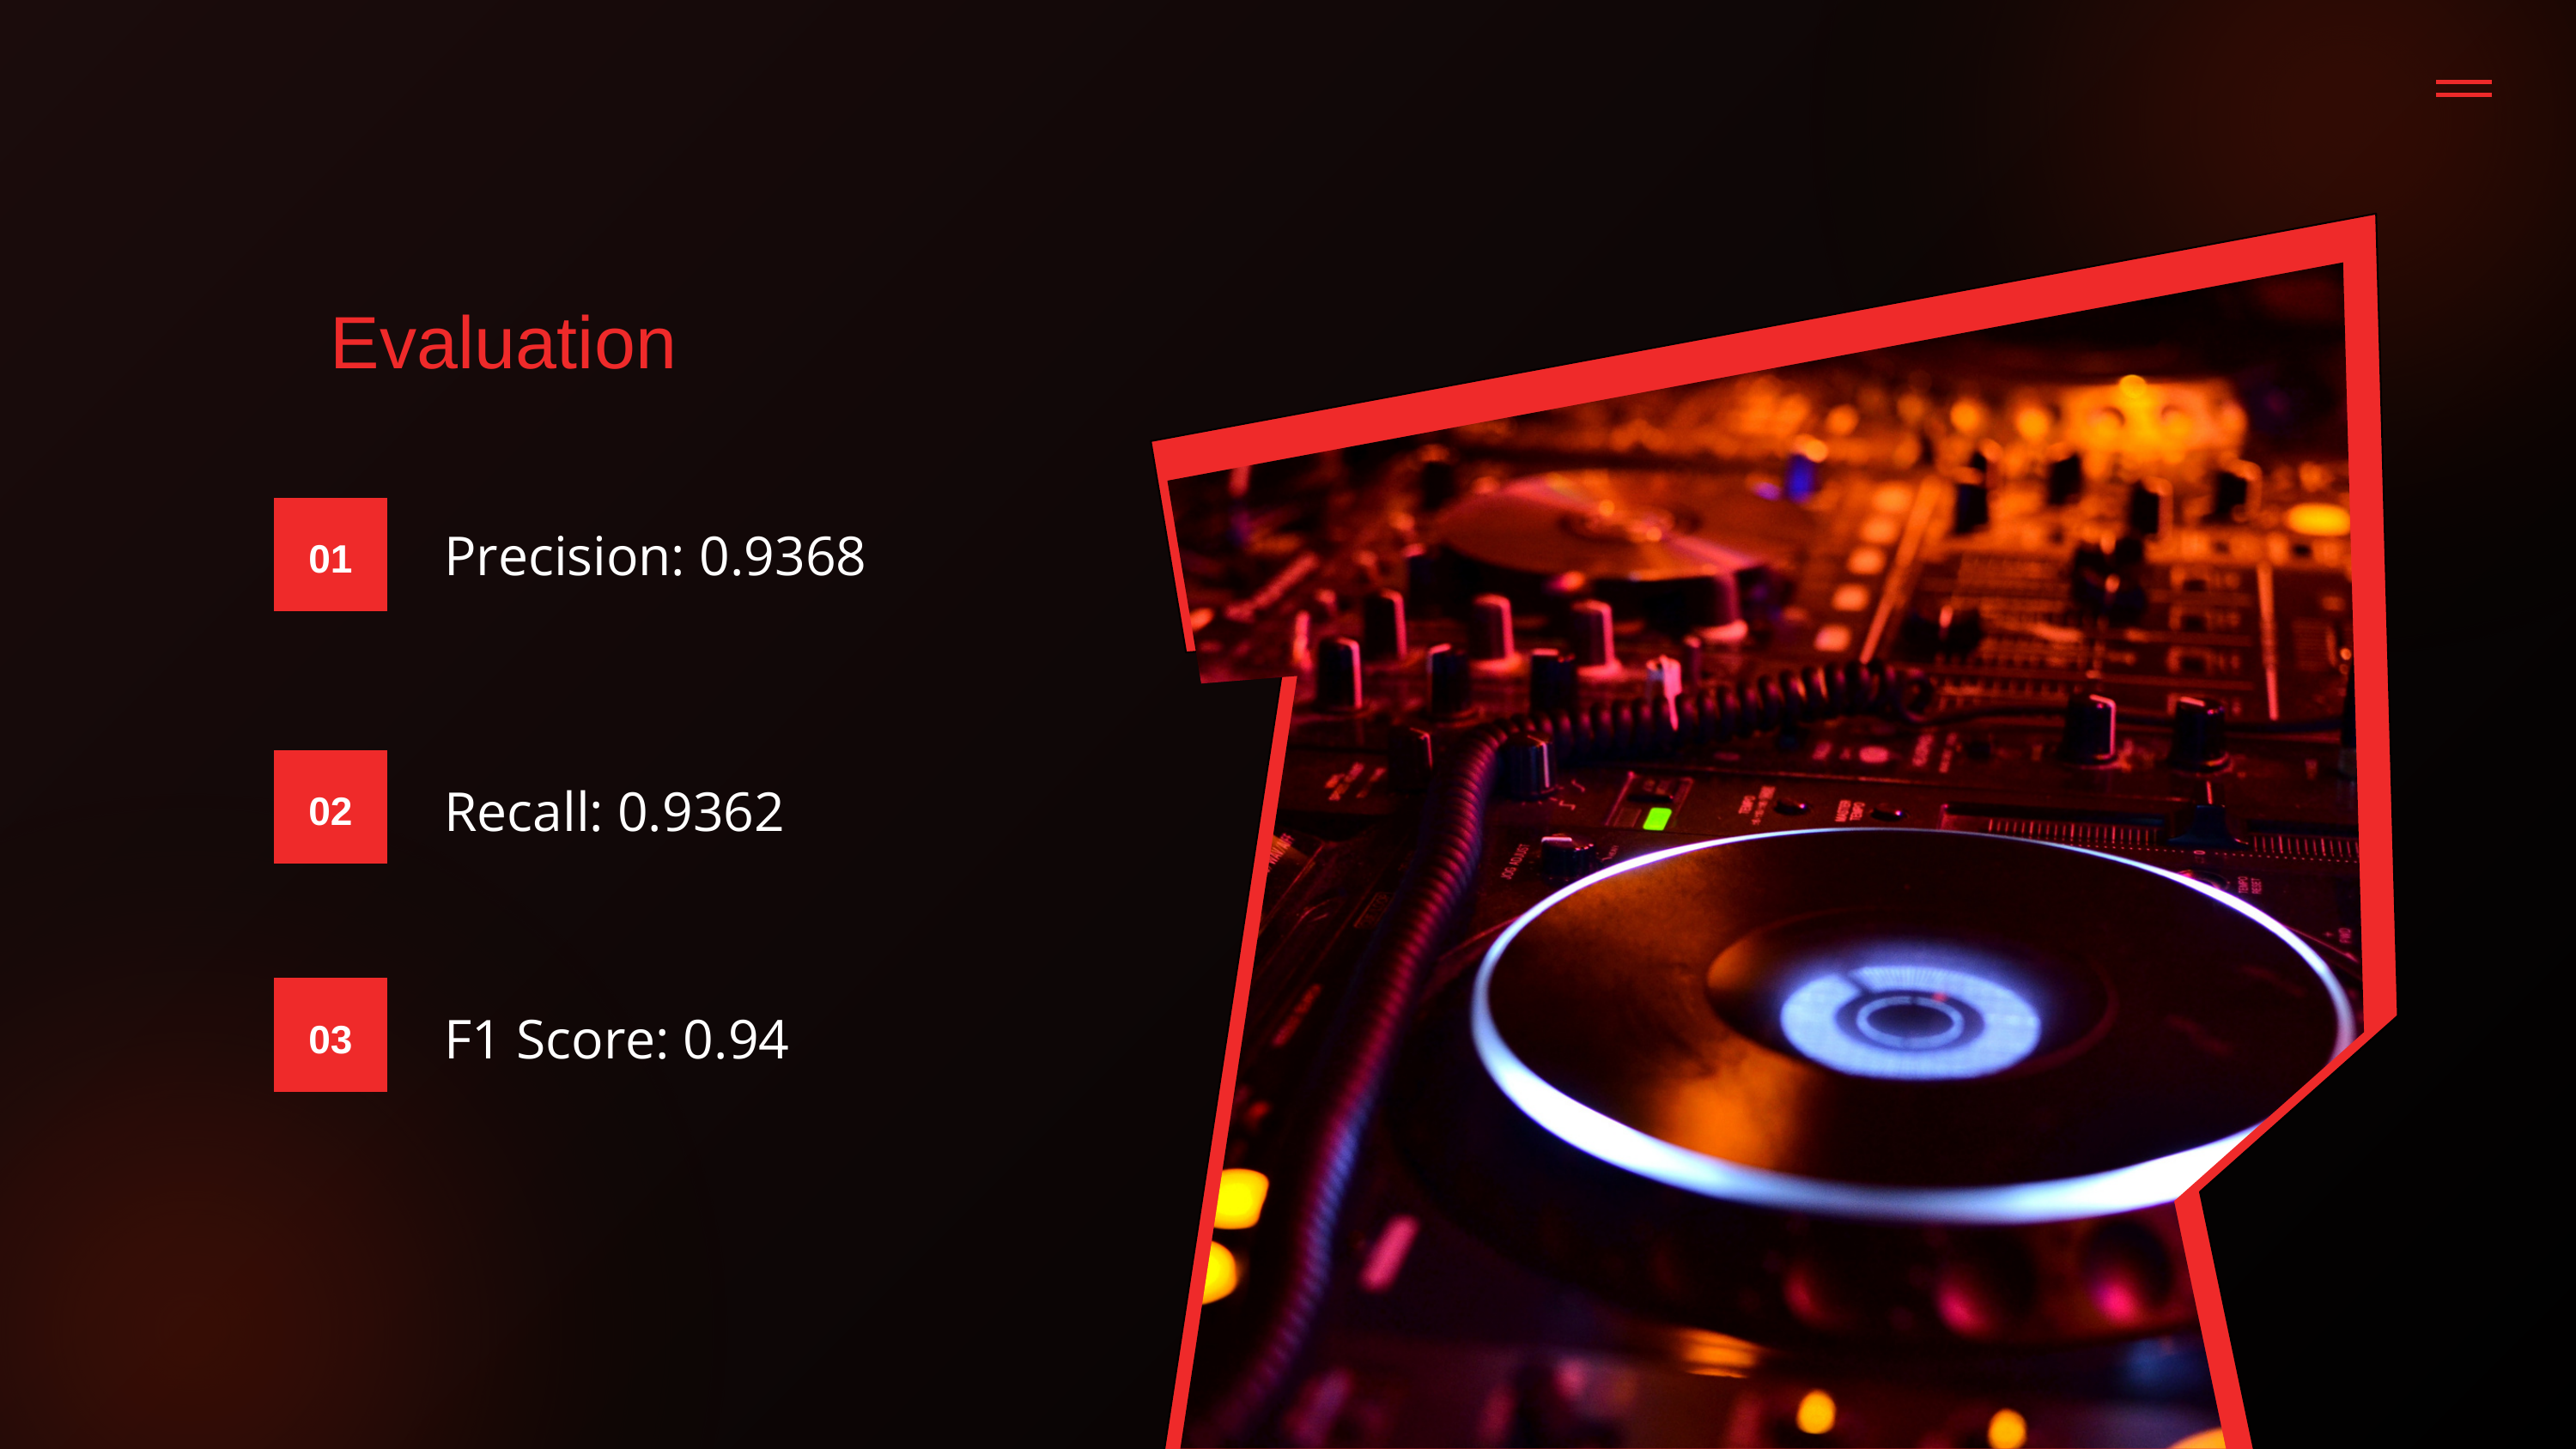

Evaluation

Precision: 0.9368

01

Recall: 0.9362
02

F1 Score: 0.94

03